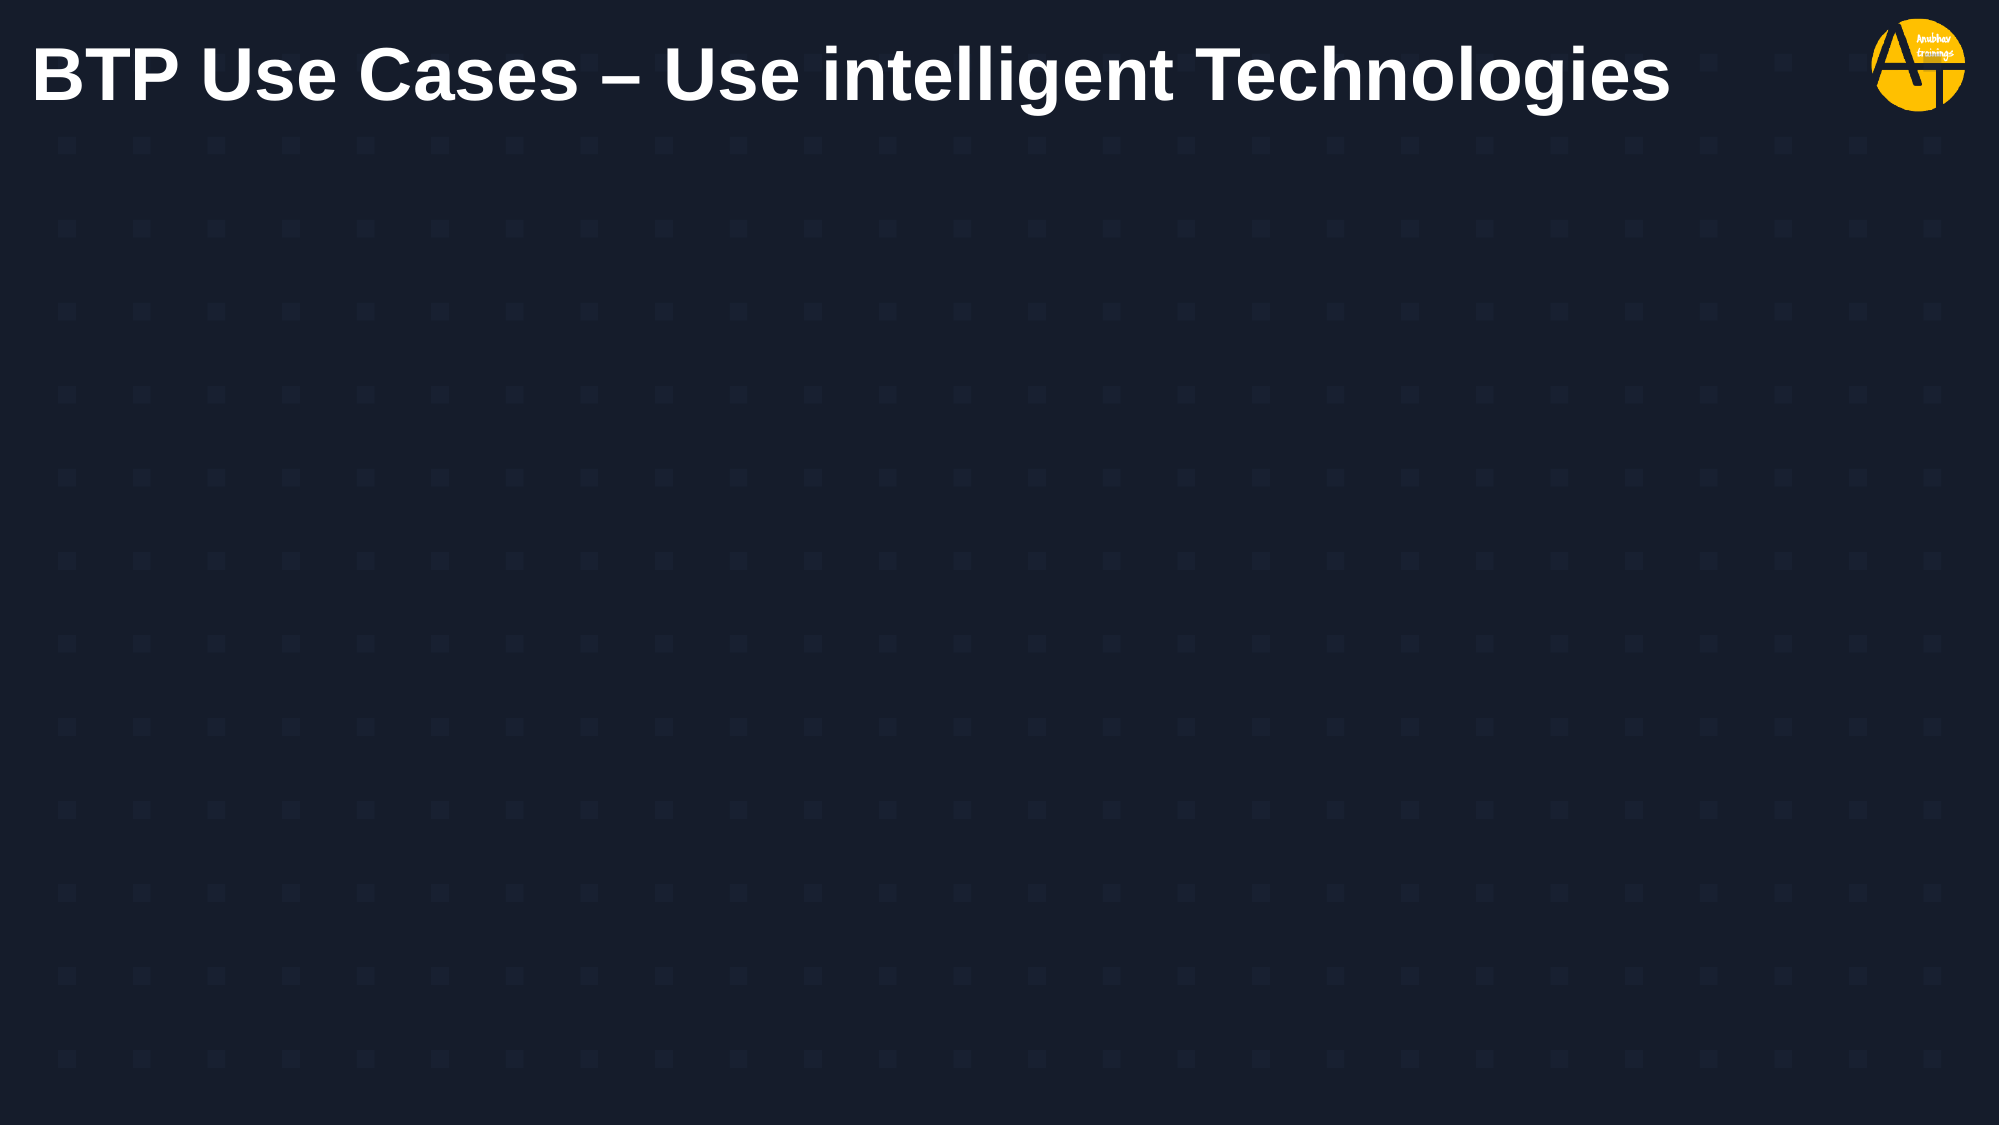

# BTP Use Cases – Use intelligent Technologies